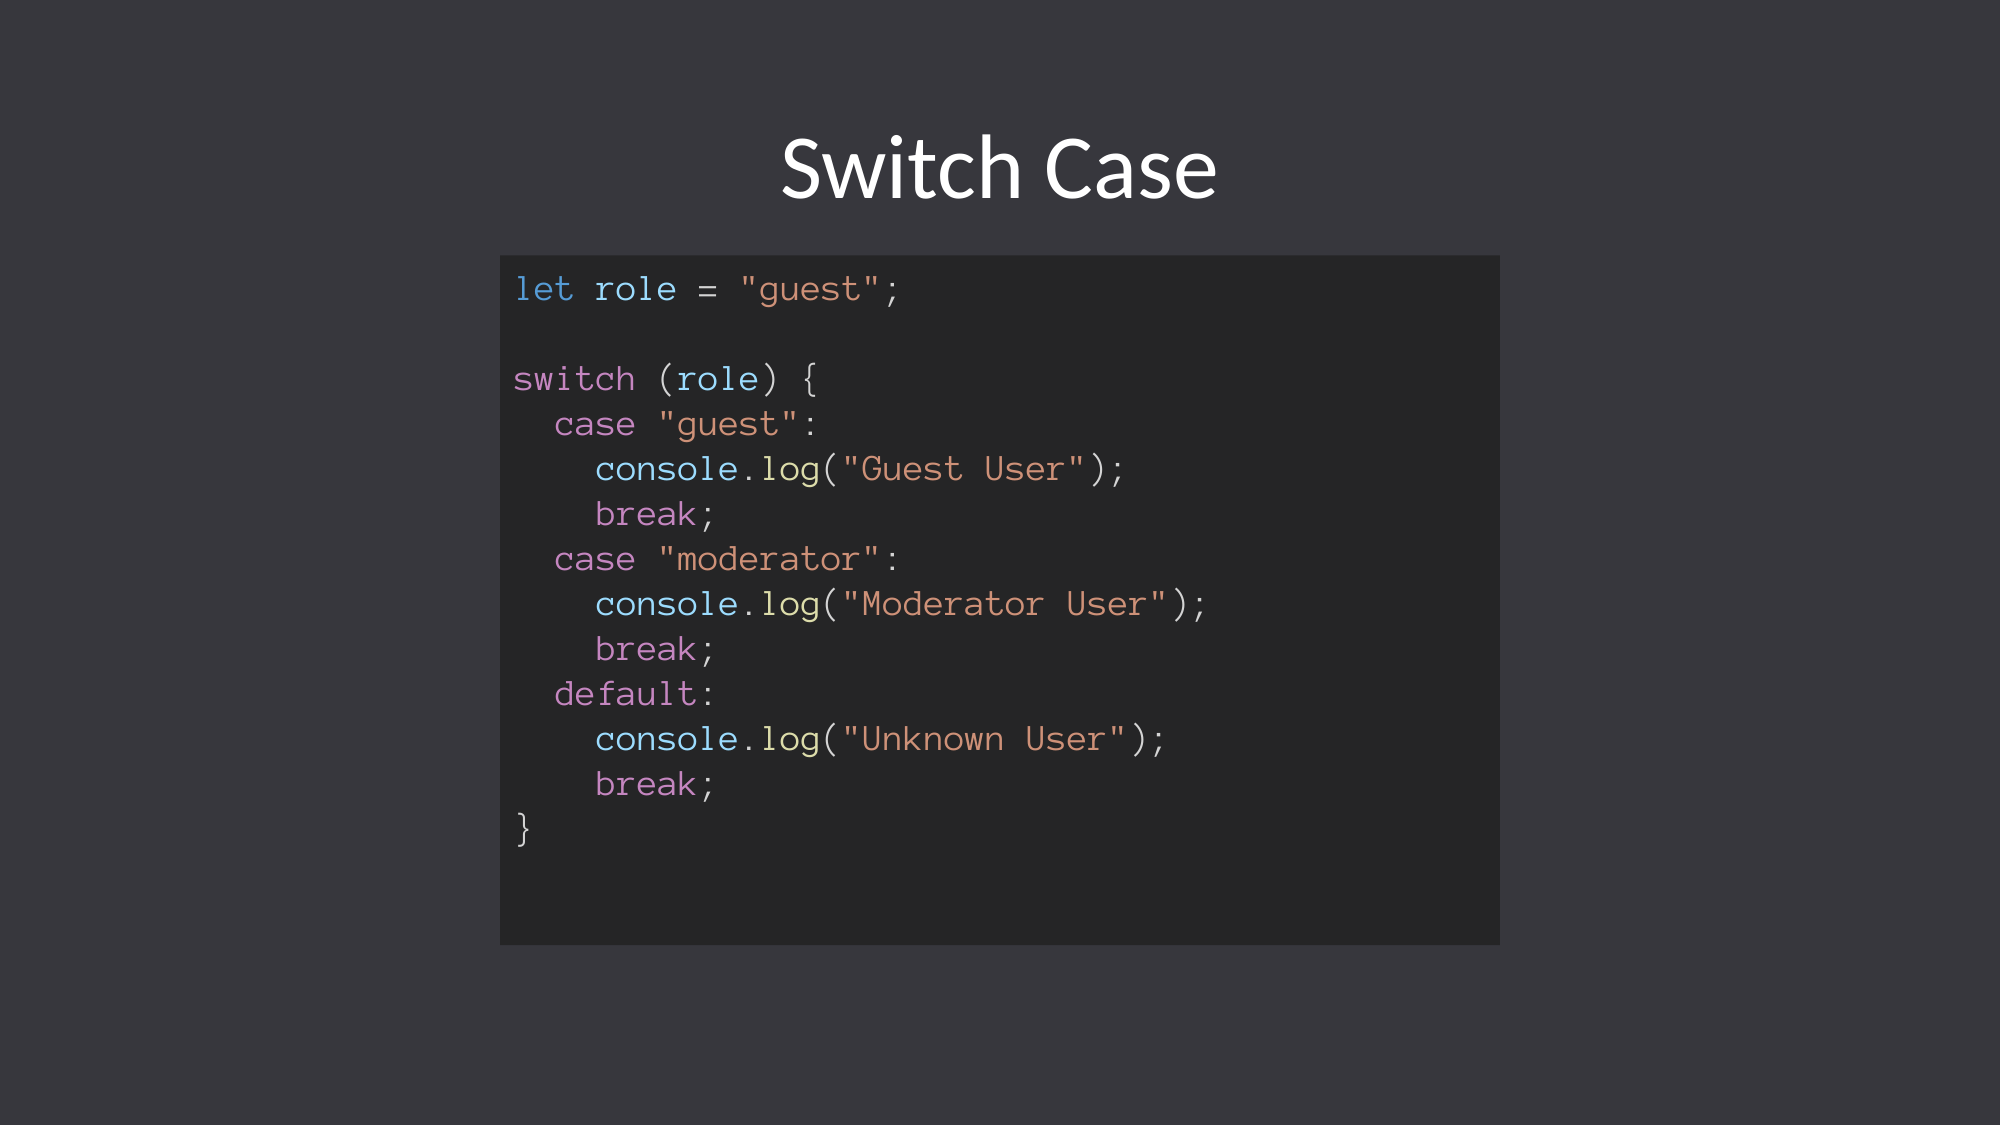

# Switch Case
let role = "guest";
switch (role) {
  case "guest":
    console.log("Guest User");
    break;
  case "moderator":
    console.log("Moderator User");
    break;
  default:
    console.log("Unknown User");
    break;
}